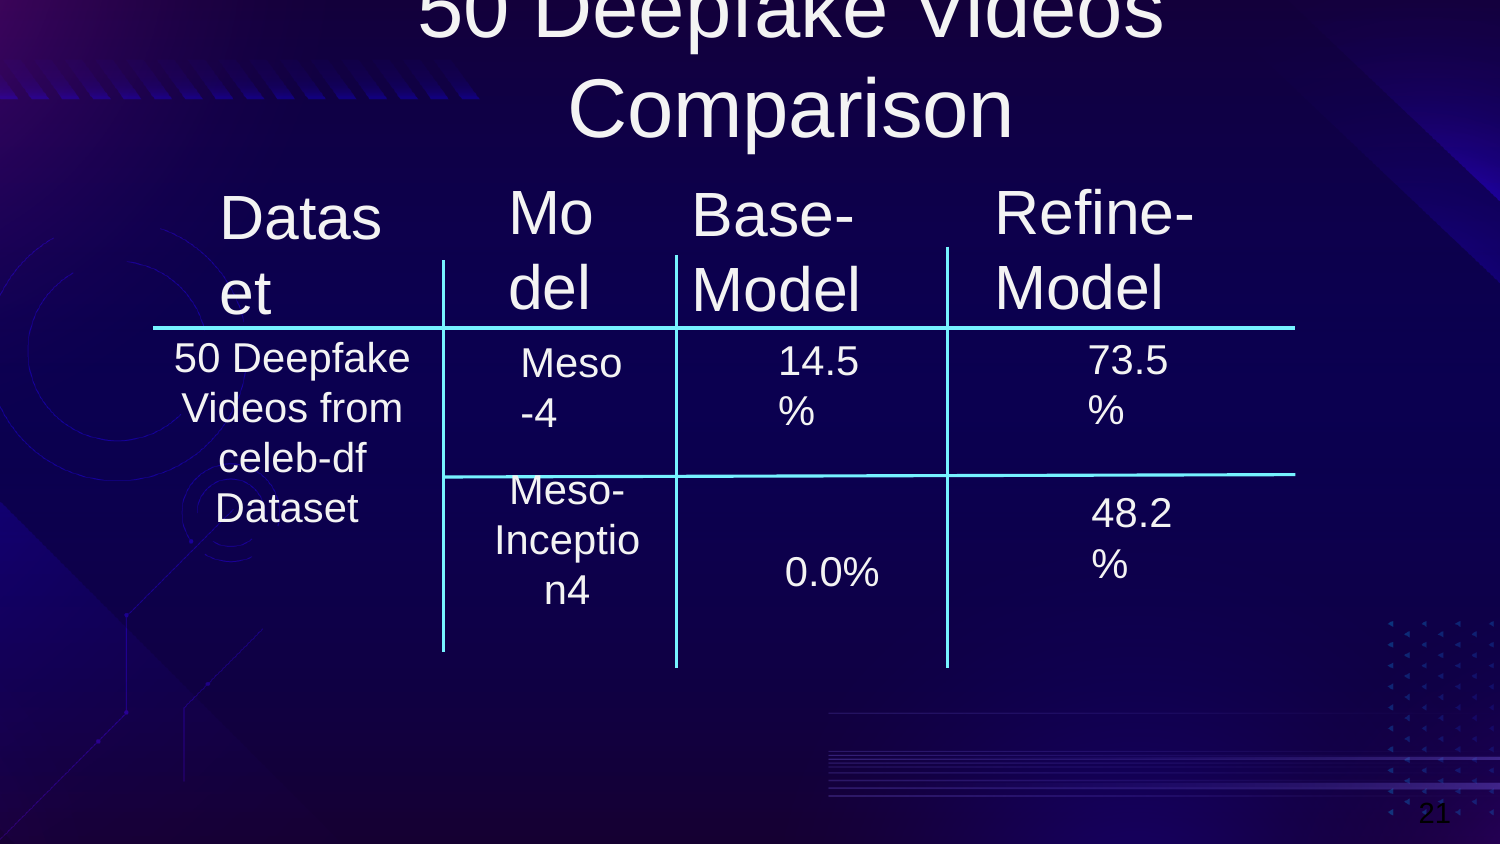

50 Deepfake Videos Comparison
Refine-Model
Model
Base- Model
# Dataset
73.5%
14.5%
Meso-4
50 Deepfake Videos from celeb-df Dataset
48.2%
0.0%
Meso-Inception4
21